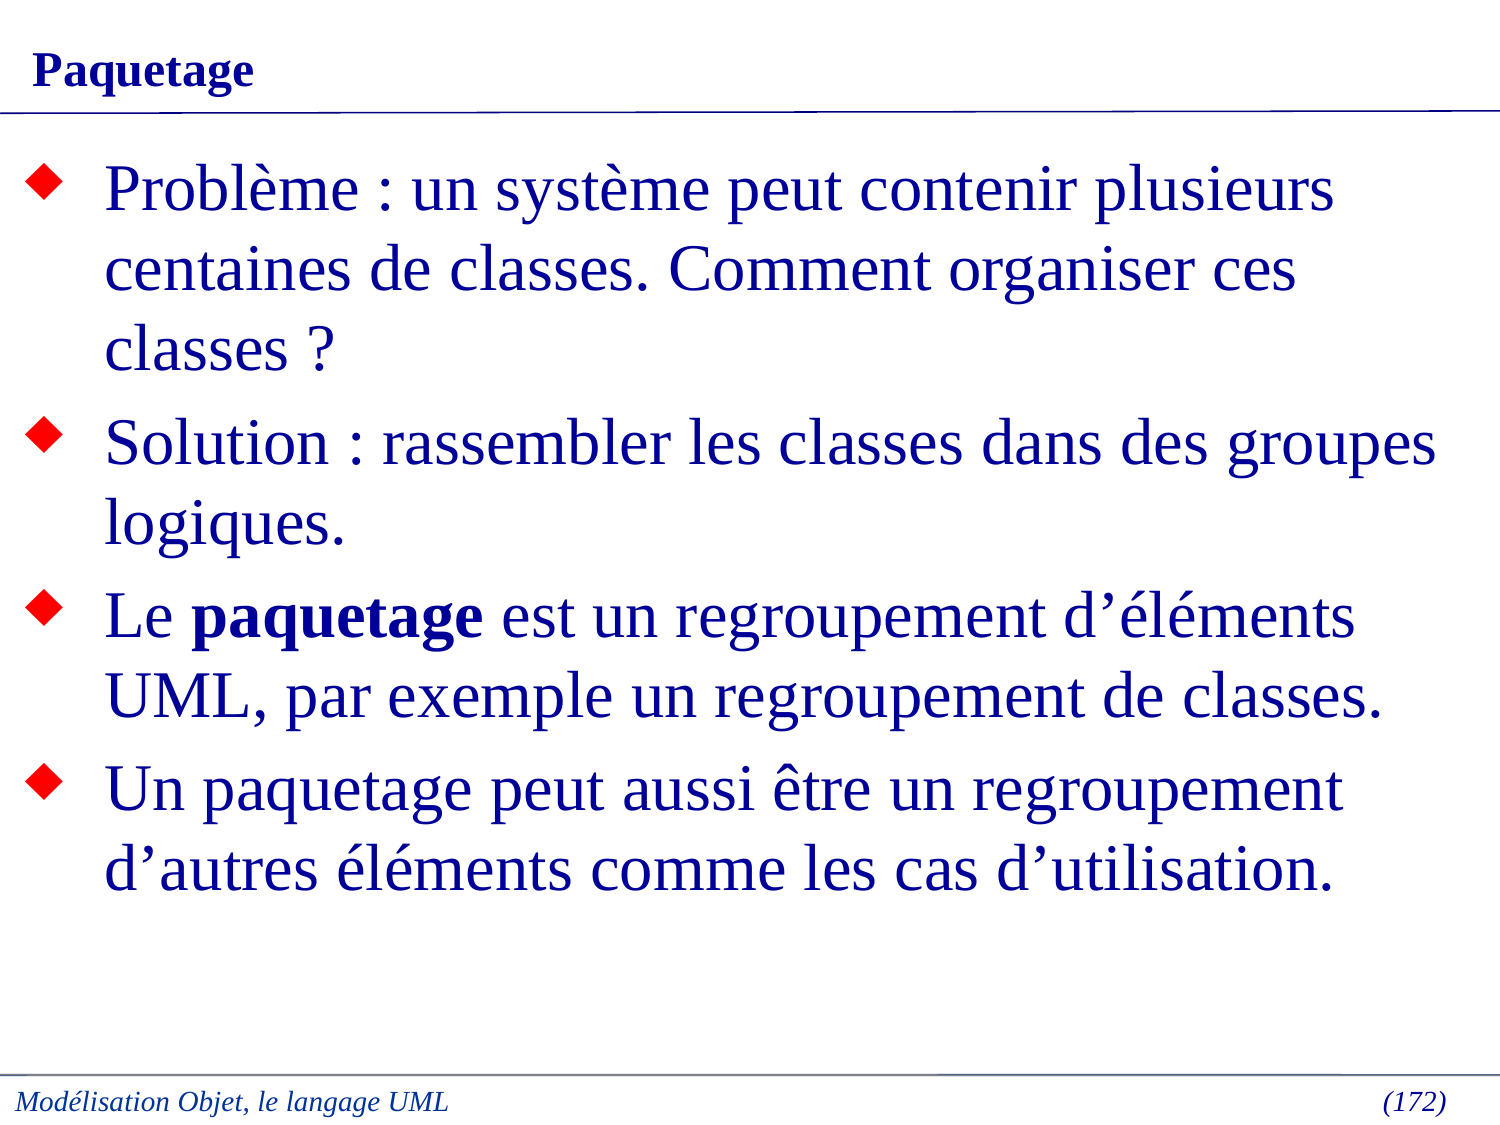

# Paquetage
Problème : un système peut contenir plusieurs centaines de classes. Comment organiser ces classes ?
Solution : rassembler les classes dans des groupes logiques.
Le paquetage est un regroupement d’éléments UML, par exemple un regroupement de classes.
Un paquetage peut aussi être un regroupement d’autres éléments comme les cas d’utilisation.
Modélisation Objet, le langage UML
 (172)